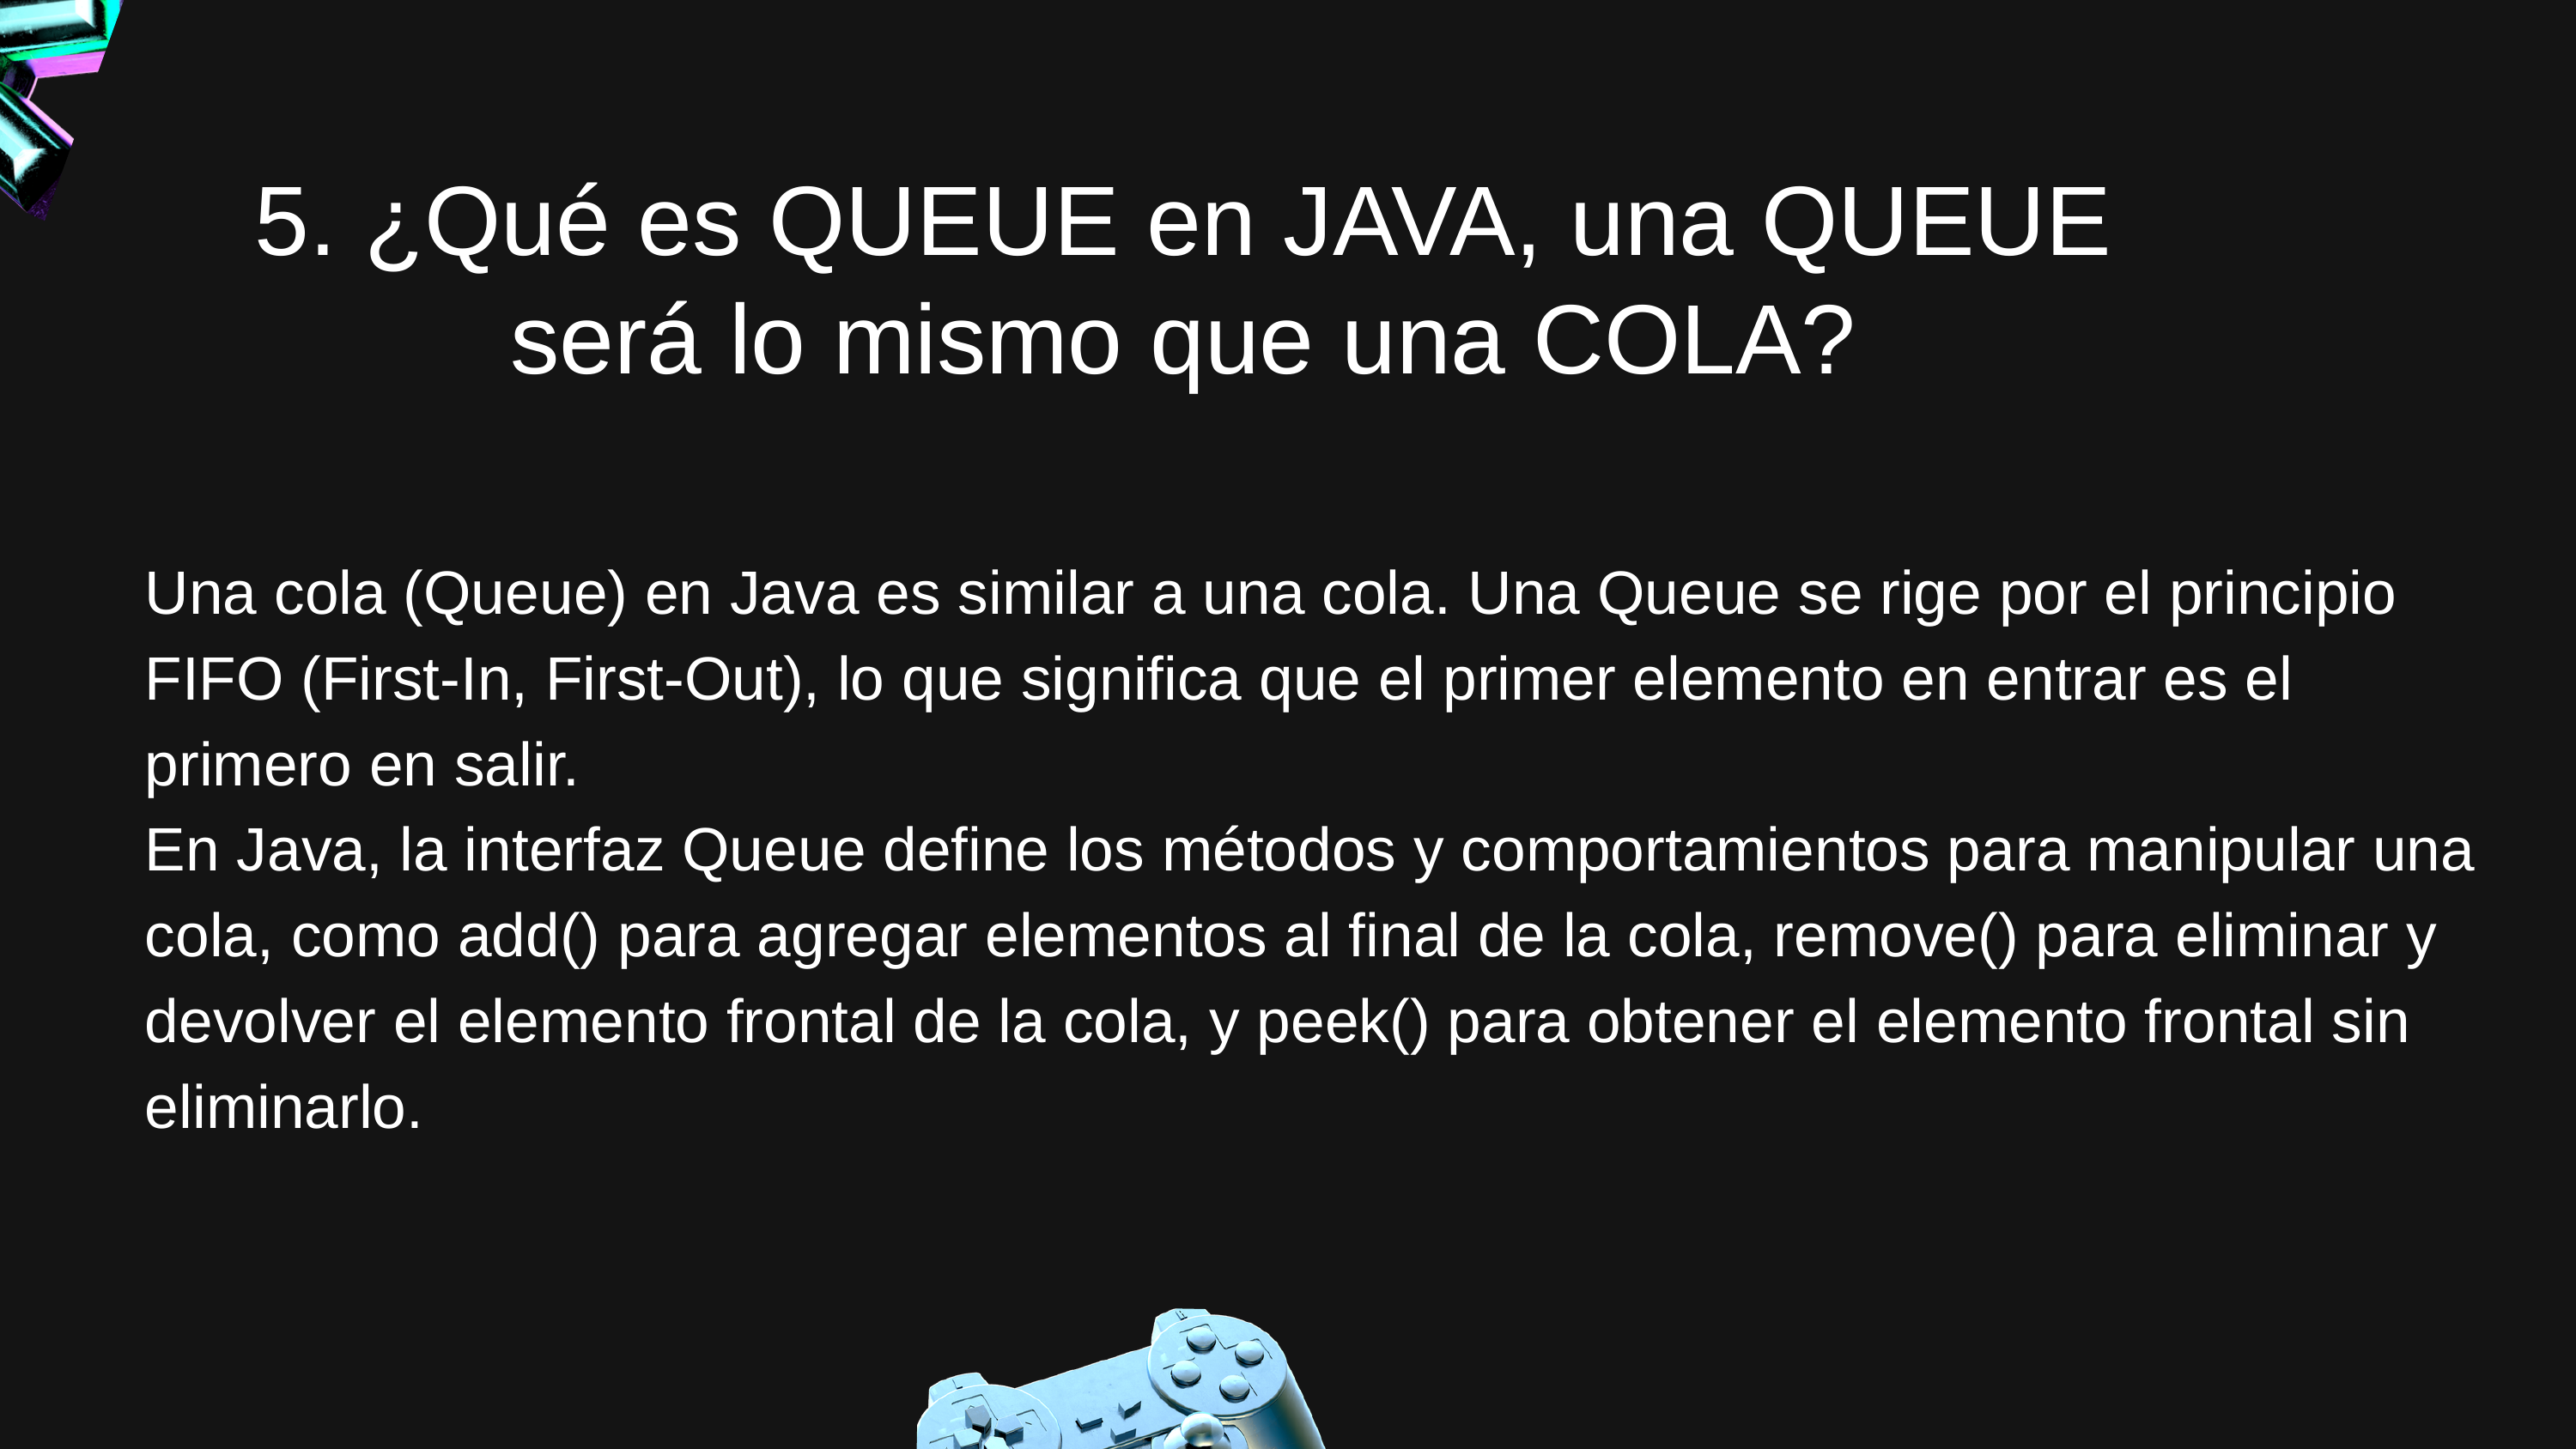

5. ¿Qué es QUEUE en JAVA, una QUEUE será lo mismo que una COLA?
Una cola (Queue) en Java es similar a una cola. Una Queue se rige por el principio FIFO (First-In, First-Out), lo que significa que el primer elemento en entrar es el primero en salir.
En Java, la interfaz Queue define los métodos y comportamientos para manipular una cola, como add() para agregar elementos al final de la cola, remove() para eliminar y devolver el elemento frontal de la cola, y peek() para obtener el elemento frontal sin eliminarlo.